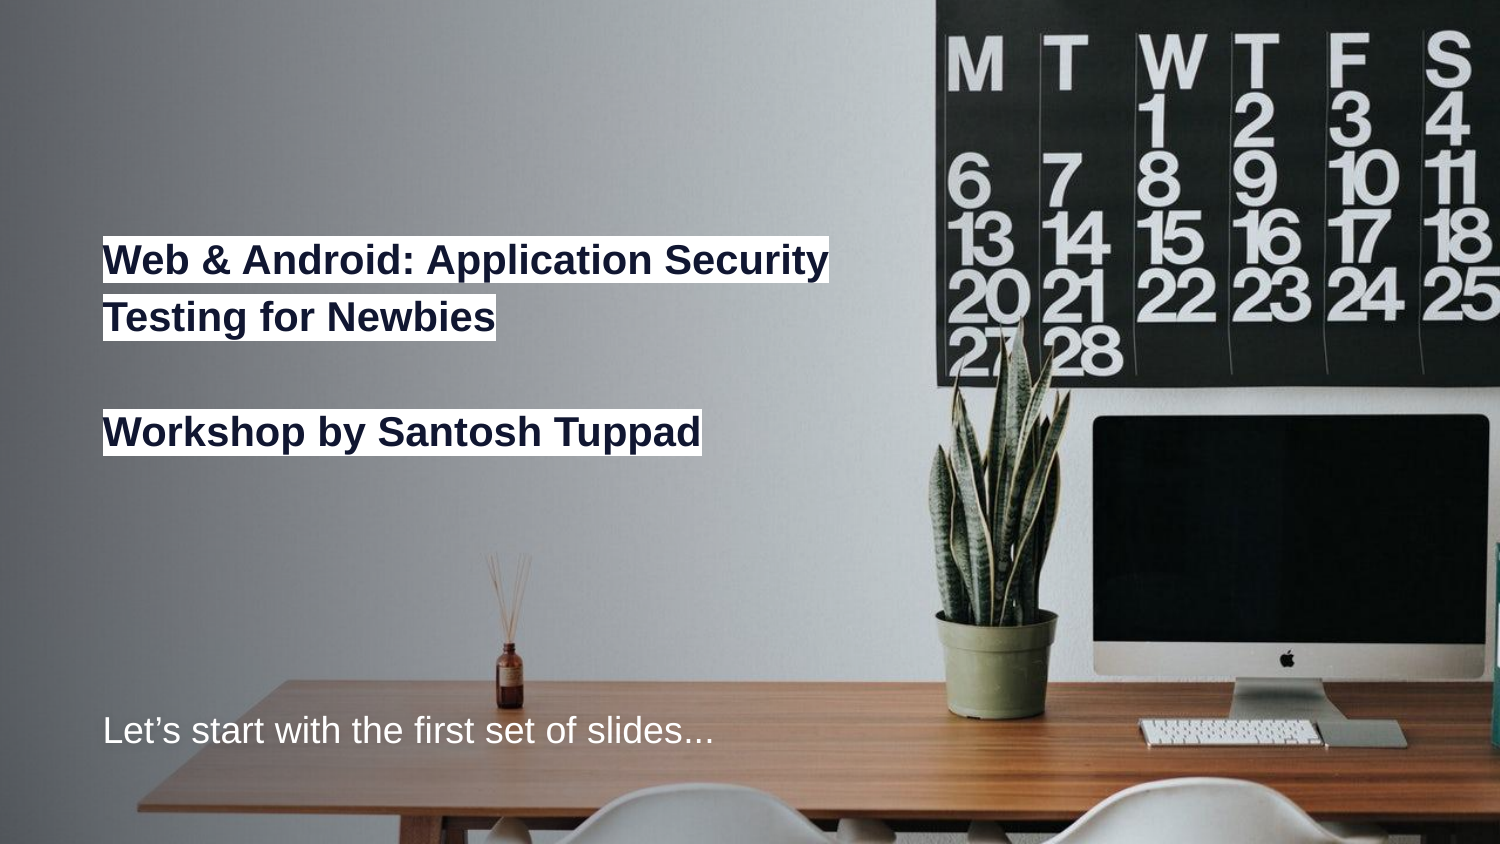

# Web & Android: Application Security Testing for Newbies Workshop by Santosh Tuppad
Let’s start with the first set of slides...